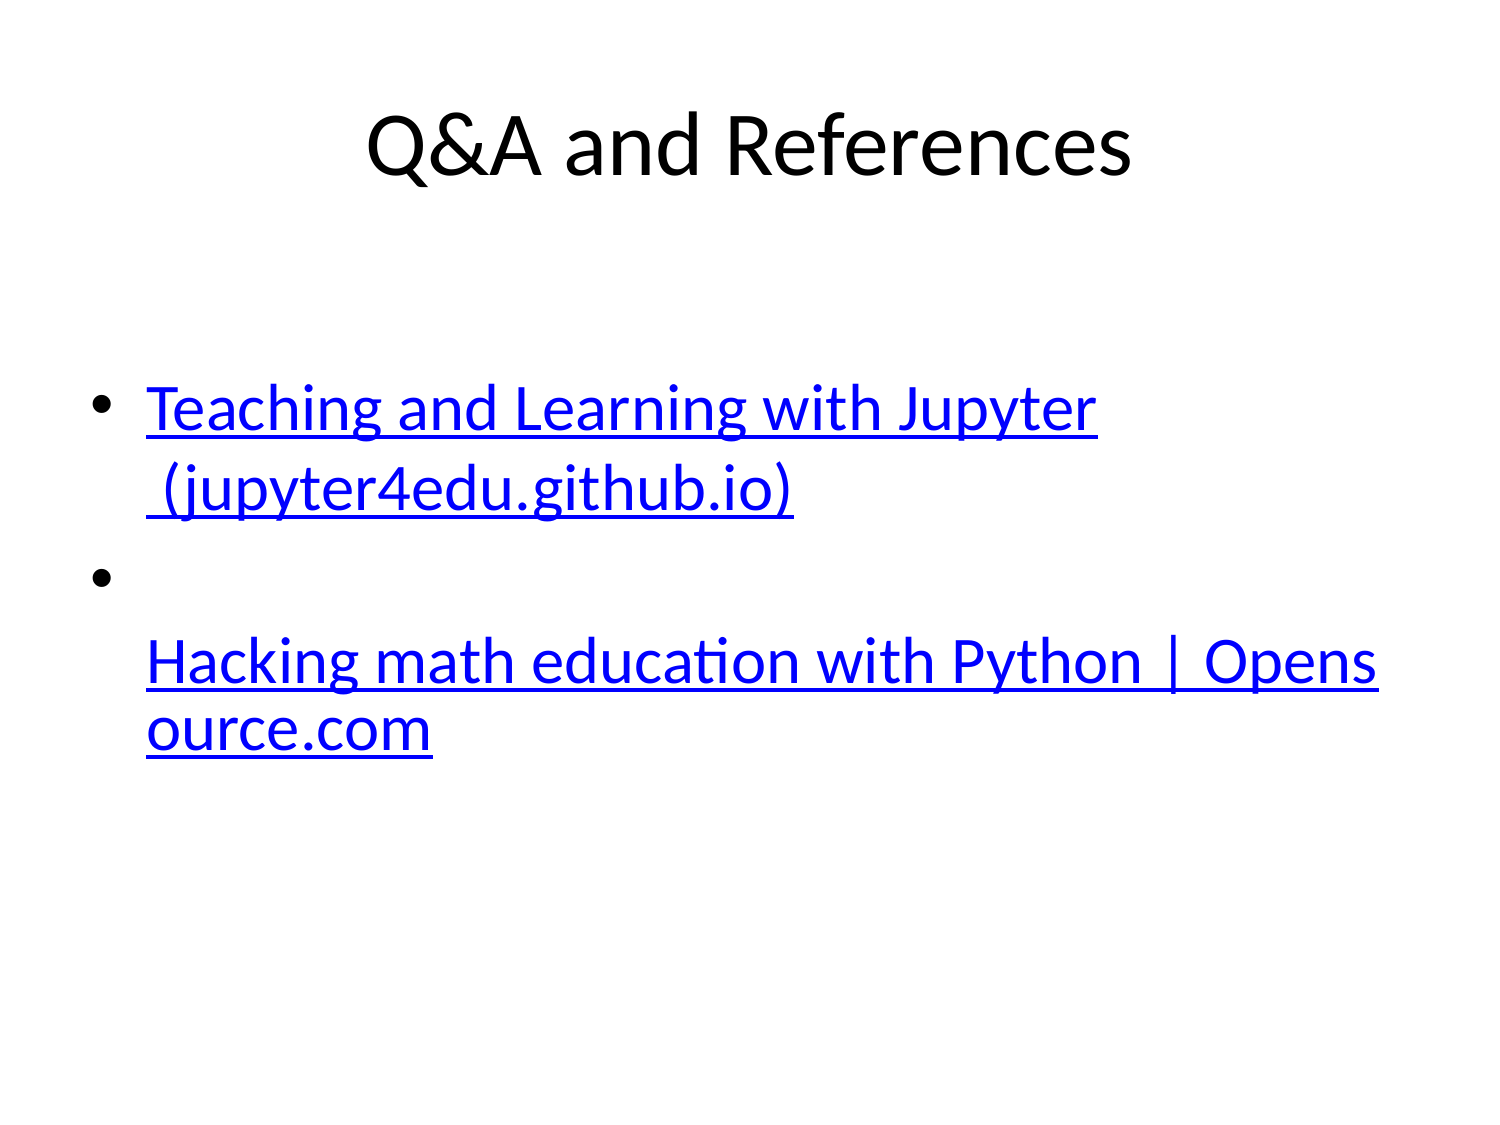

# Q&A and References

Teaching and Learning with Jupyter (jupyter4edu.github.io)
 Hacking math education with Python | Opensource.com